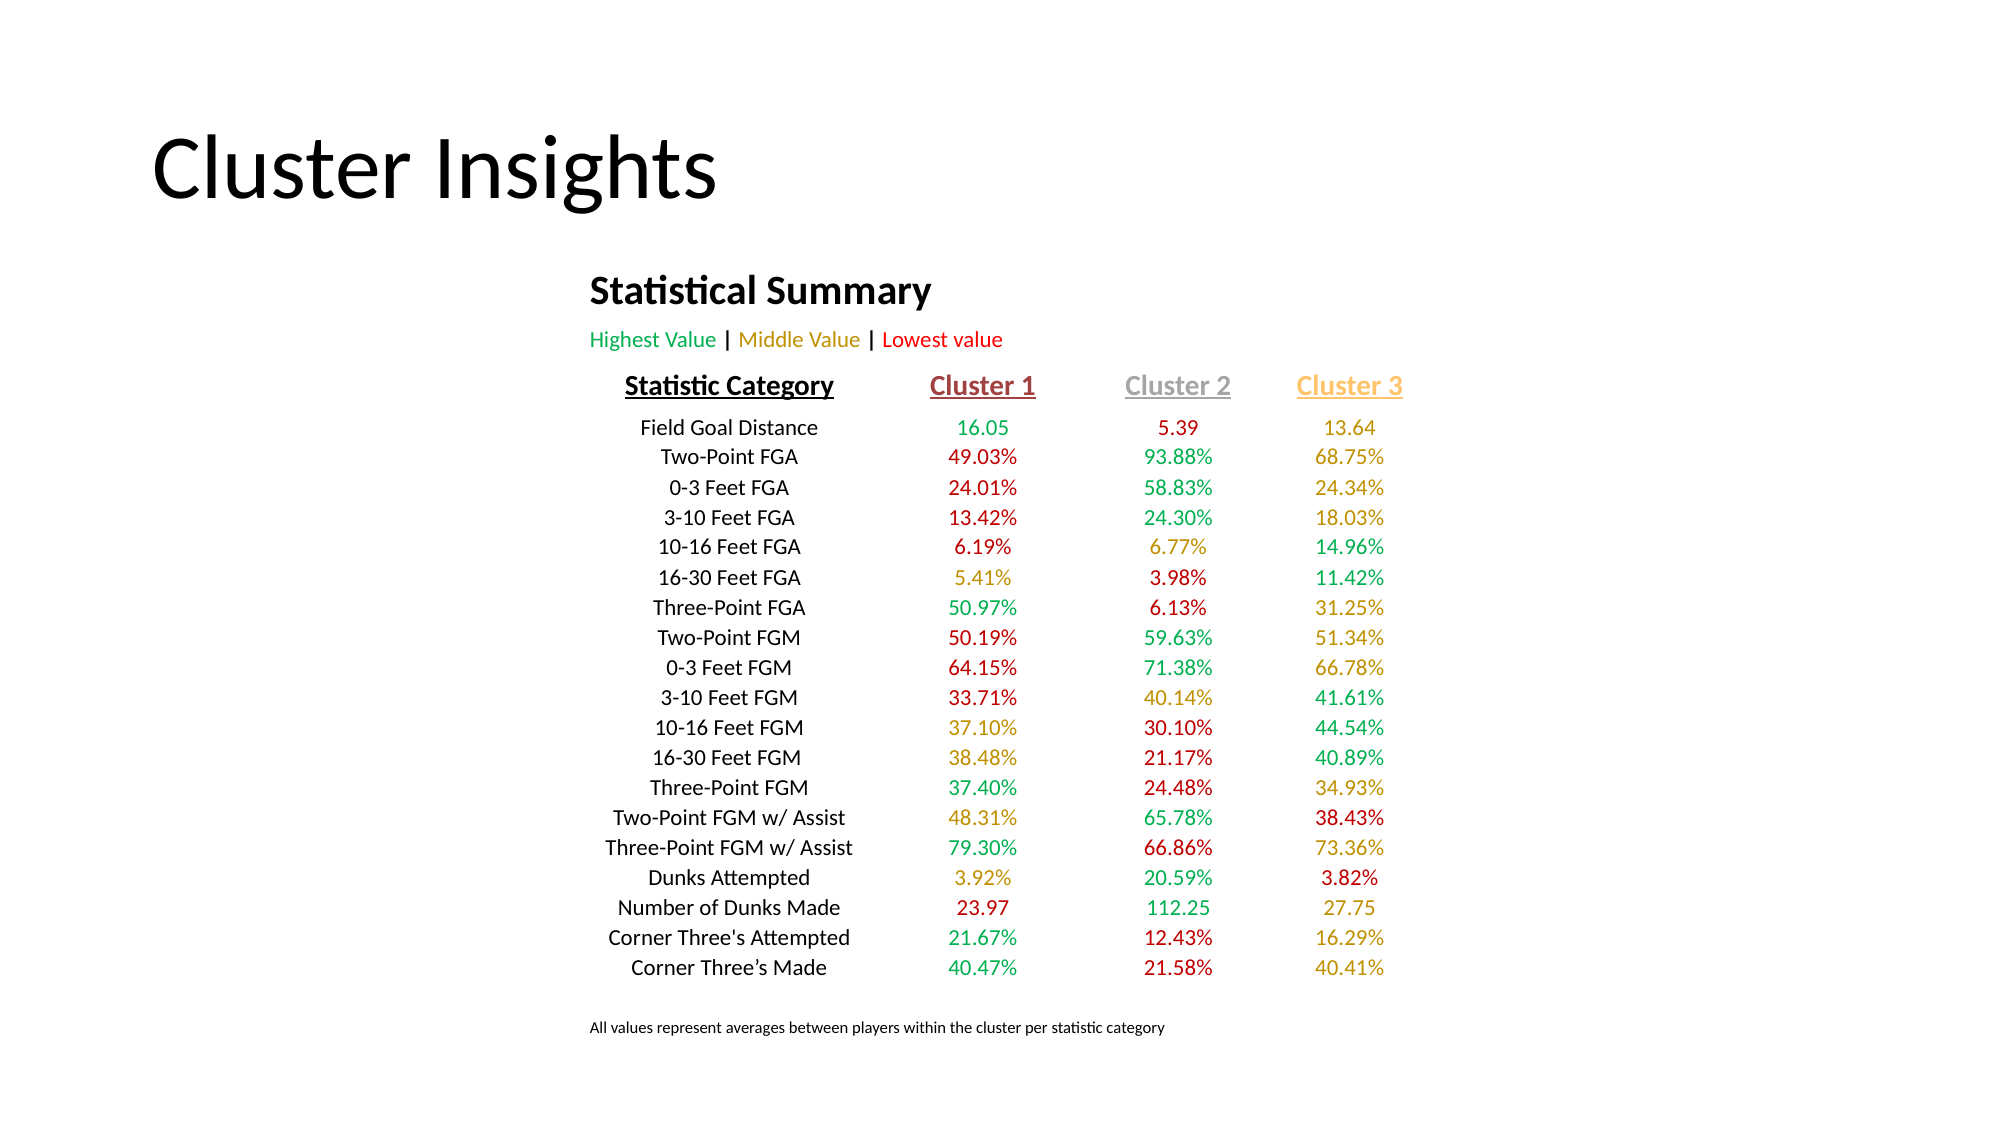

# Cluster Insights
Statistical Summary
Highest Value | Middle Value | Lowest value
| Statistic Category | Cluster 1 | Cluster 2 | Cluster 3 |
| --- | --- | --- | --- |
| Field Goal Distance | 16.05 | 5.39 | 13.64 |
| Two-Point FGA | 49.03% | 93.88% | 68.75% |
| 0-3 Feet FGA | 24.01% | 58.83% | 24.34% |
| 3-10 Feet FGA | 13.42% | 24.30% | 18.03% |
| 10-16 Feet FGA | 6.19% | 6.77% | 14.96% |
| 16-30 Feet FGA | 5.41% | 3.98% | 11.42% |
| Three-Point FGA | 50.97% | 6.13% | 31.25% |
| Two-Point FGM | 50.19% | 59.63% | 51.34% |
| 0-3 Feet FGM | 64.15% | 71.38% | 66.78% |
| 3-10 Feet FGM | 33.71% | 40.14% | 41.61% |
| 10-16 Feet FGM | 37.10% | 30.10% | 44.54% |
| 16-30 Feet FGM | 38.48% | 21.17% | 40.89% |
| Three-Point FGM | 37.40% | 24.48% | 34.93% |
| Two-Point FGM w/ Assist | 48.31% | 65.78% | 38.43% |
| Three-Point FGM w/ Assist | 79.30% | 66.86% | 73.36% |
| Dunks Attempted | 3.92% | 20.59% | 3.82% |
| Number of Dunks Made | 23.97 | 112.25 | 27.75 |
| Corner Three's Attempted | 21.67% | 12.43% | 16.29% |
| Corner Three’s Made | 40.47% | 21.58% | 40.41% |
All values represent averages between players within the cluster per statistic category